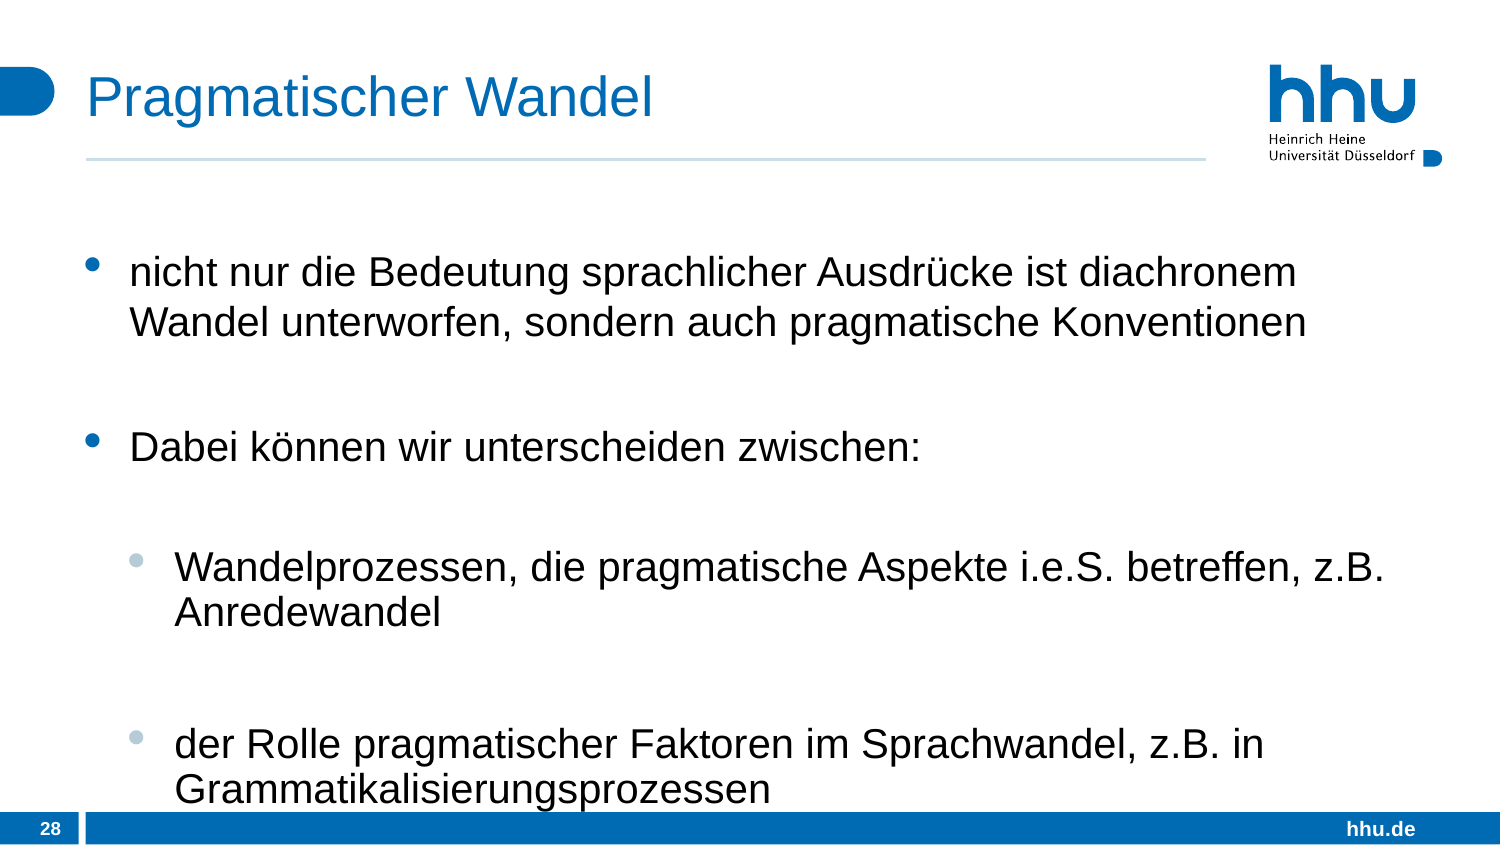

# Pragmatischer Wandel
nicht nur die Bedeutung sprachlicher Ausdrücke ist diachronem Wandel unterworfen, sondern auch pragmatische Konventionen

Dabei können wir unterscheiden zwischen:

Wandelprozessen, die pragmatische Aspekte i.e.S. betreffen, z.B. Anredewandel

der Rolle pragmatischer Faktoren im Sprachwandel, z.B. in Grammatikalisierungsprozessen
28